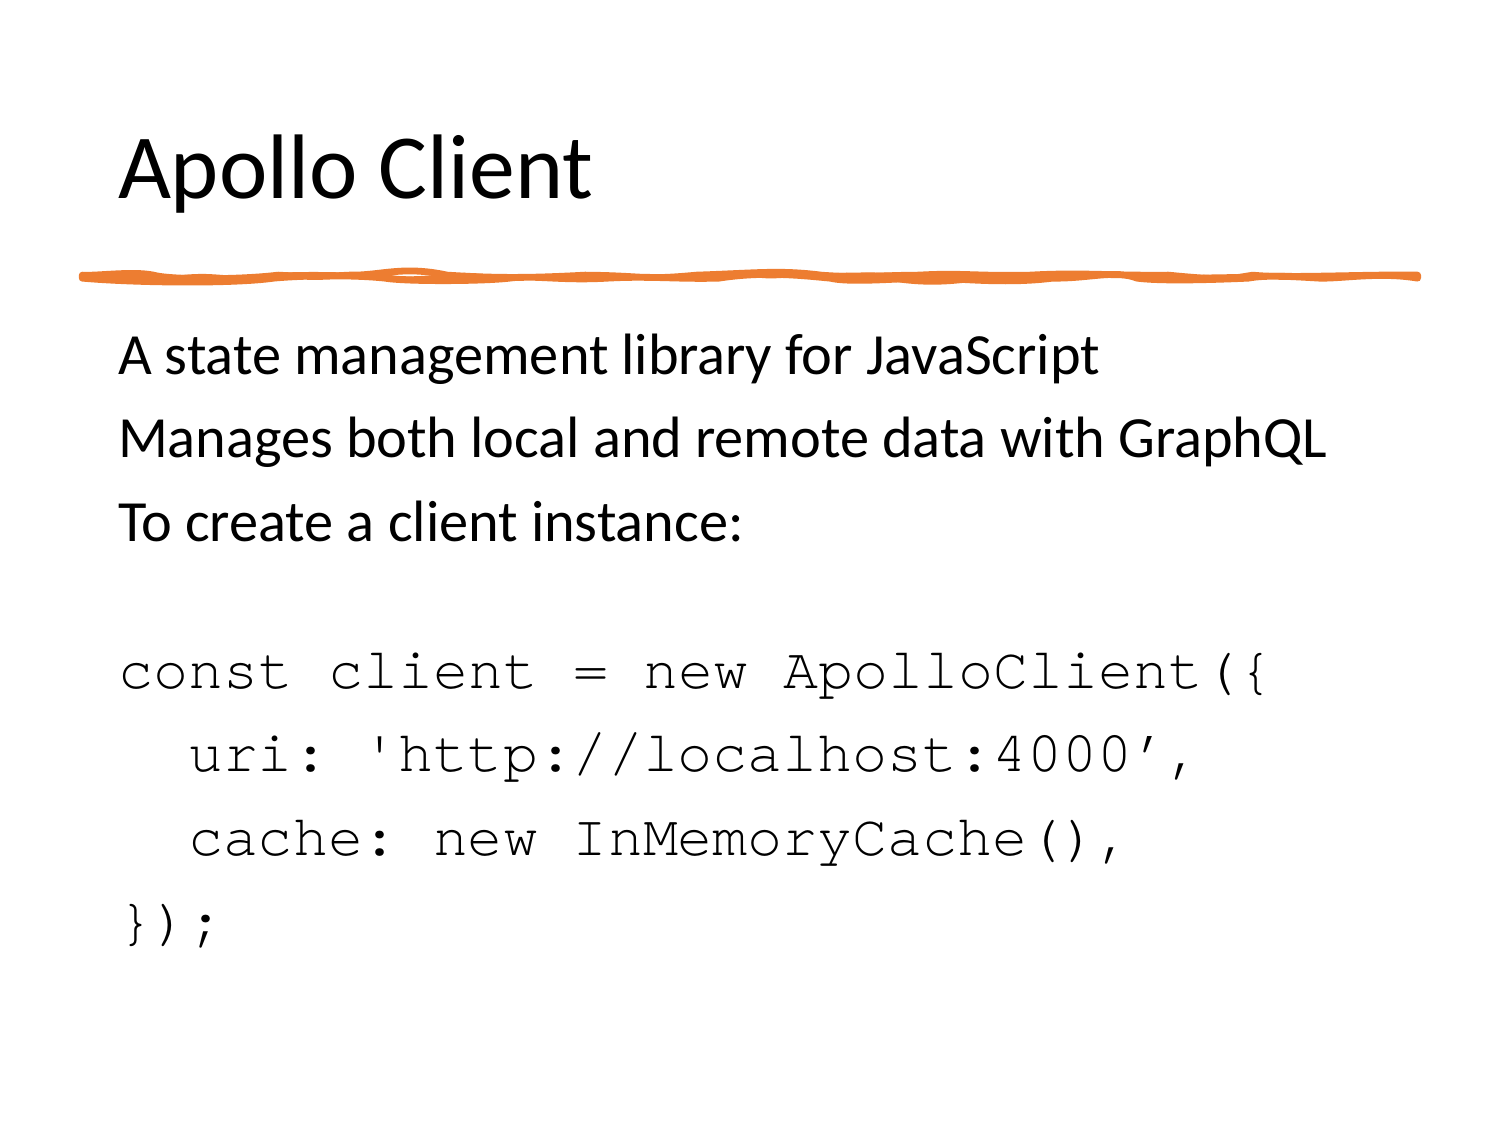

# Apollo Client
A state management library for JavaScript
Manages both local and remote data with GraphQL
To create a client instance:
const client = new ApolloClient({
  uri: 'http://localhost:4000’,
  cache: new InMemoryCache(),
});